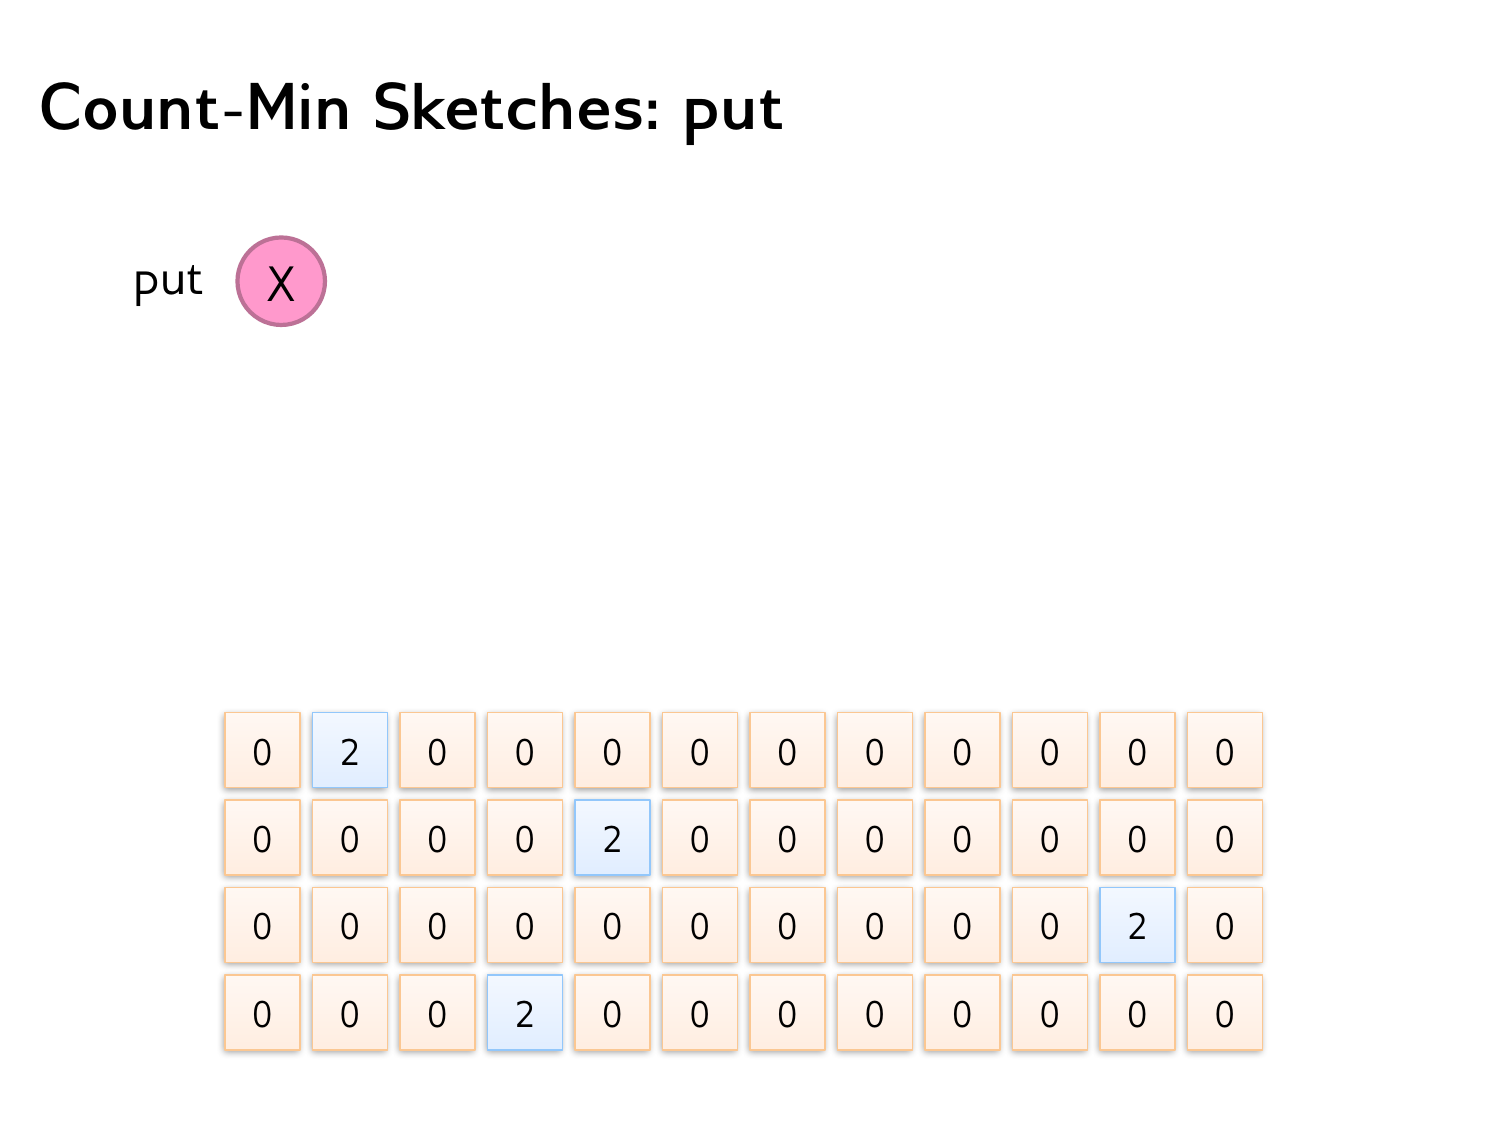

# Count-Min Sketches: put
put
X
0
2
0
0
0
0
0
0
0
0
0
0
0
0
0
0
2
0
0
0
0
0
0
0
0
0
0
0
0
0
0
0
0
0
2
0
0
0
0
2
0
0
0
0
0
0
0
0